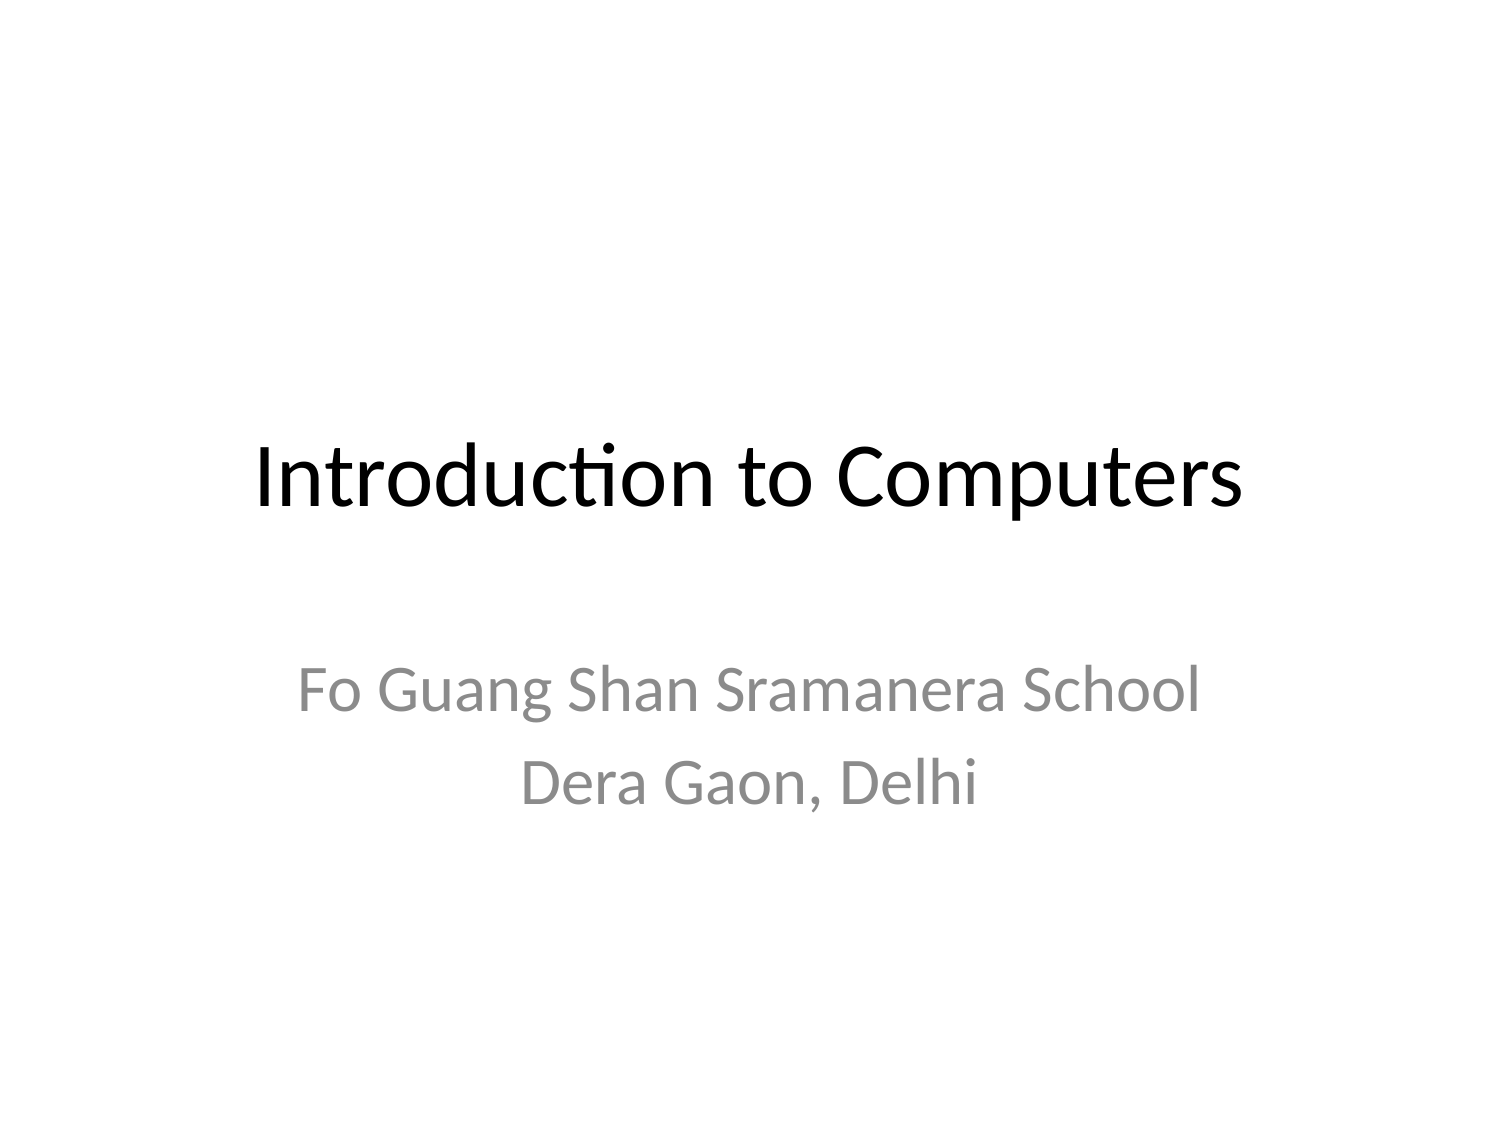

# Introduction to Computers
Fo Guang Shan Sramanera School
Dera Gaon, Delhi